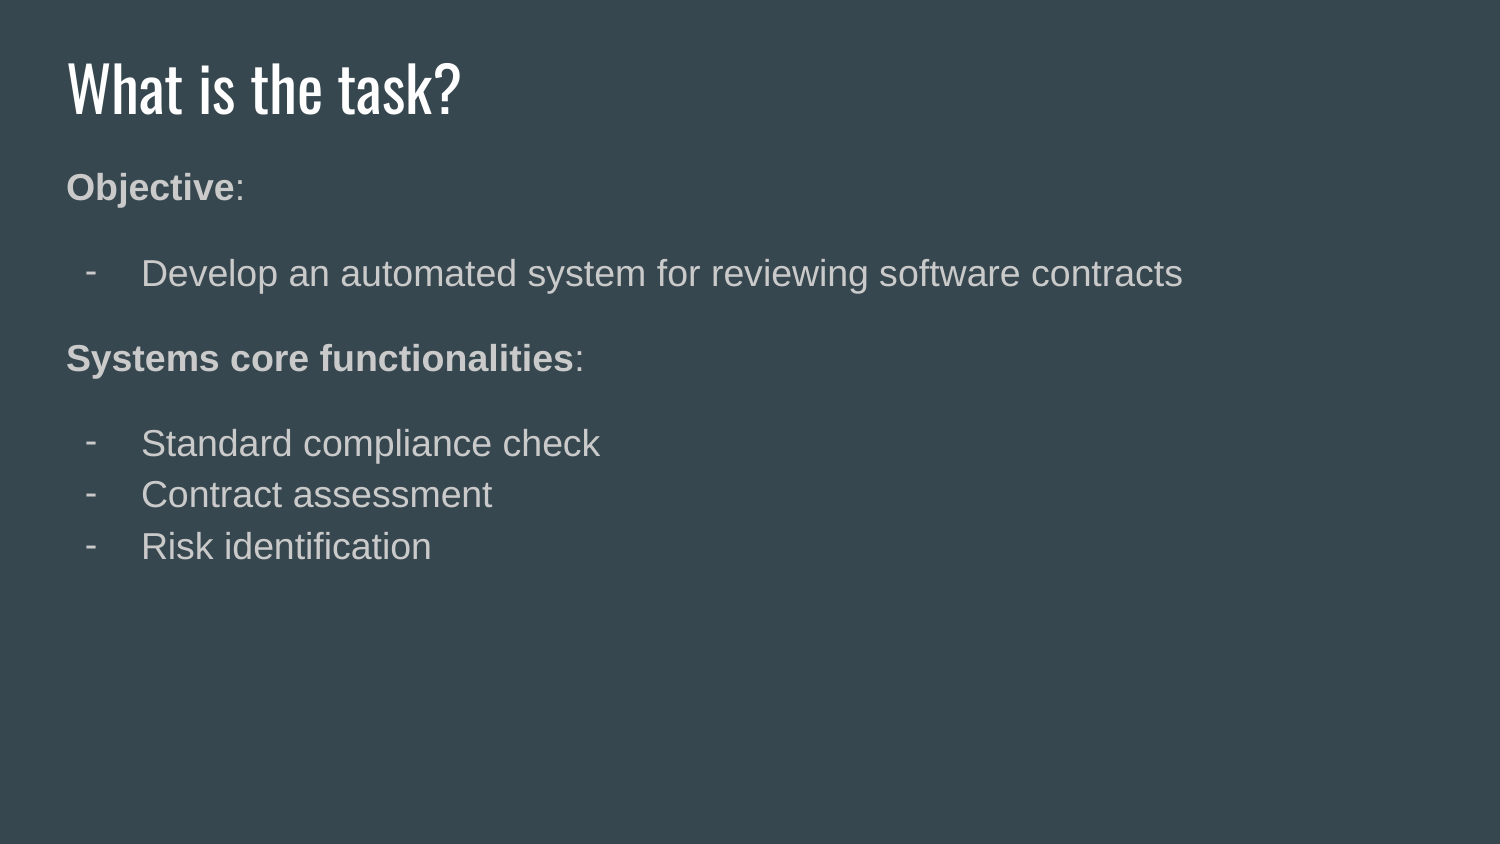

# What is the task?
Objective:
Develop an automated system for reviewing software contracts
Systems core functionalities:
Standard compliance check
Contract assessment
Risk identification